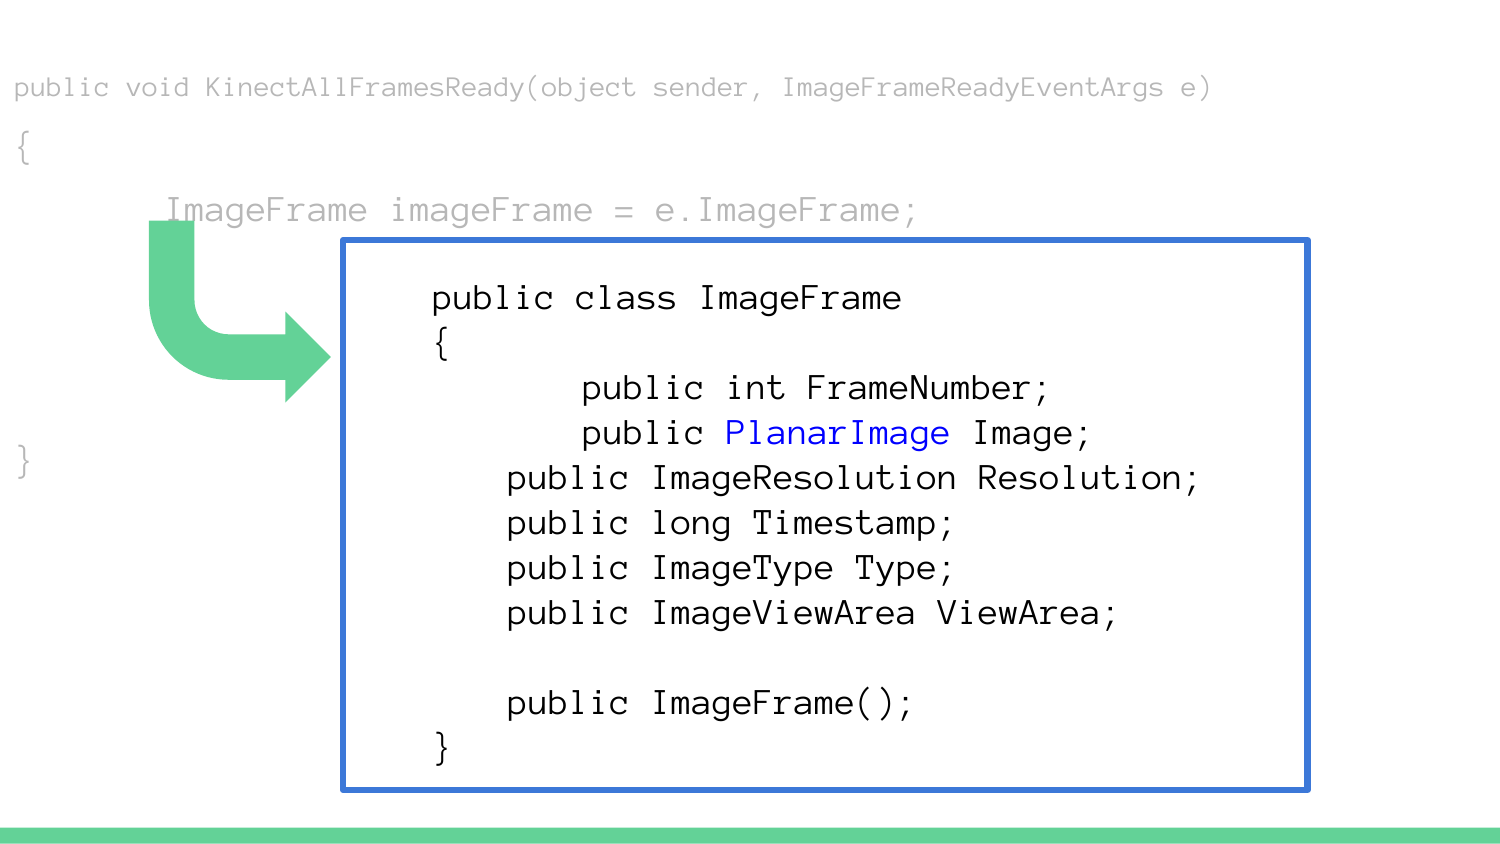

public void KinectAllFramesReady(object sender, ImageFrameReadyEventArgs e)
{
	ImageFrame imageFrame = e.ImageFrame;

}

public class ImageFrame
{
	public int FrameNumber;
	public PlanarImage Image;
public ImageResolution Resolution;
public long Timestamp;
public ImageType Type;
public ImageViewArea ViewArea;

public ImageFrame();
}